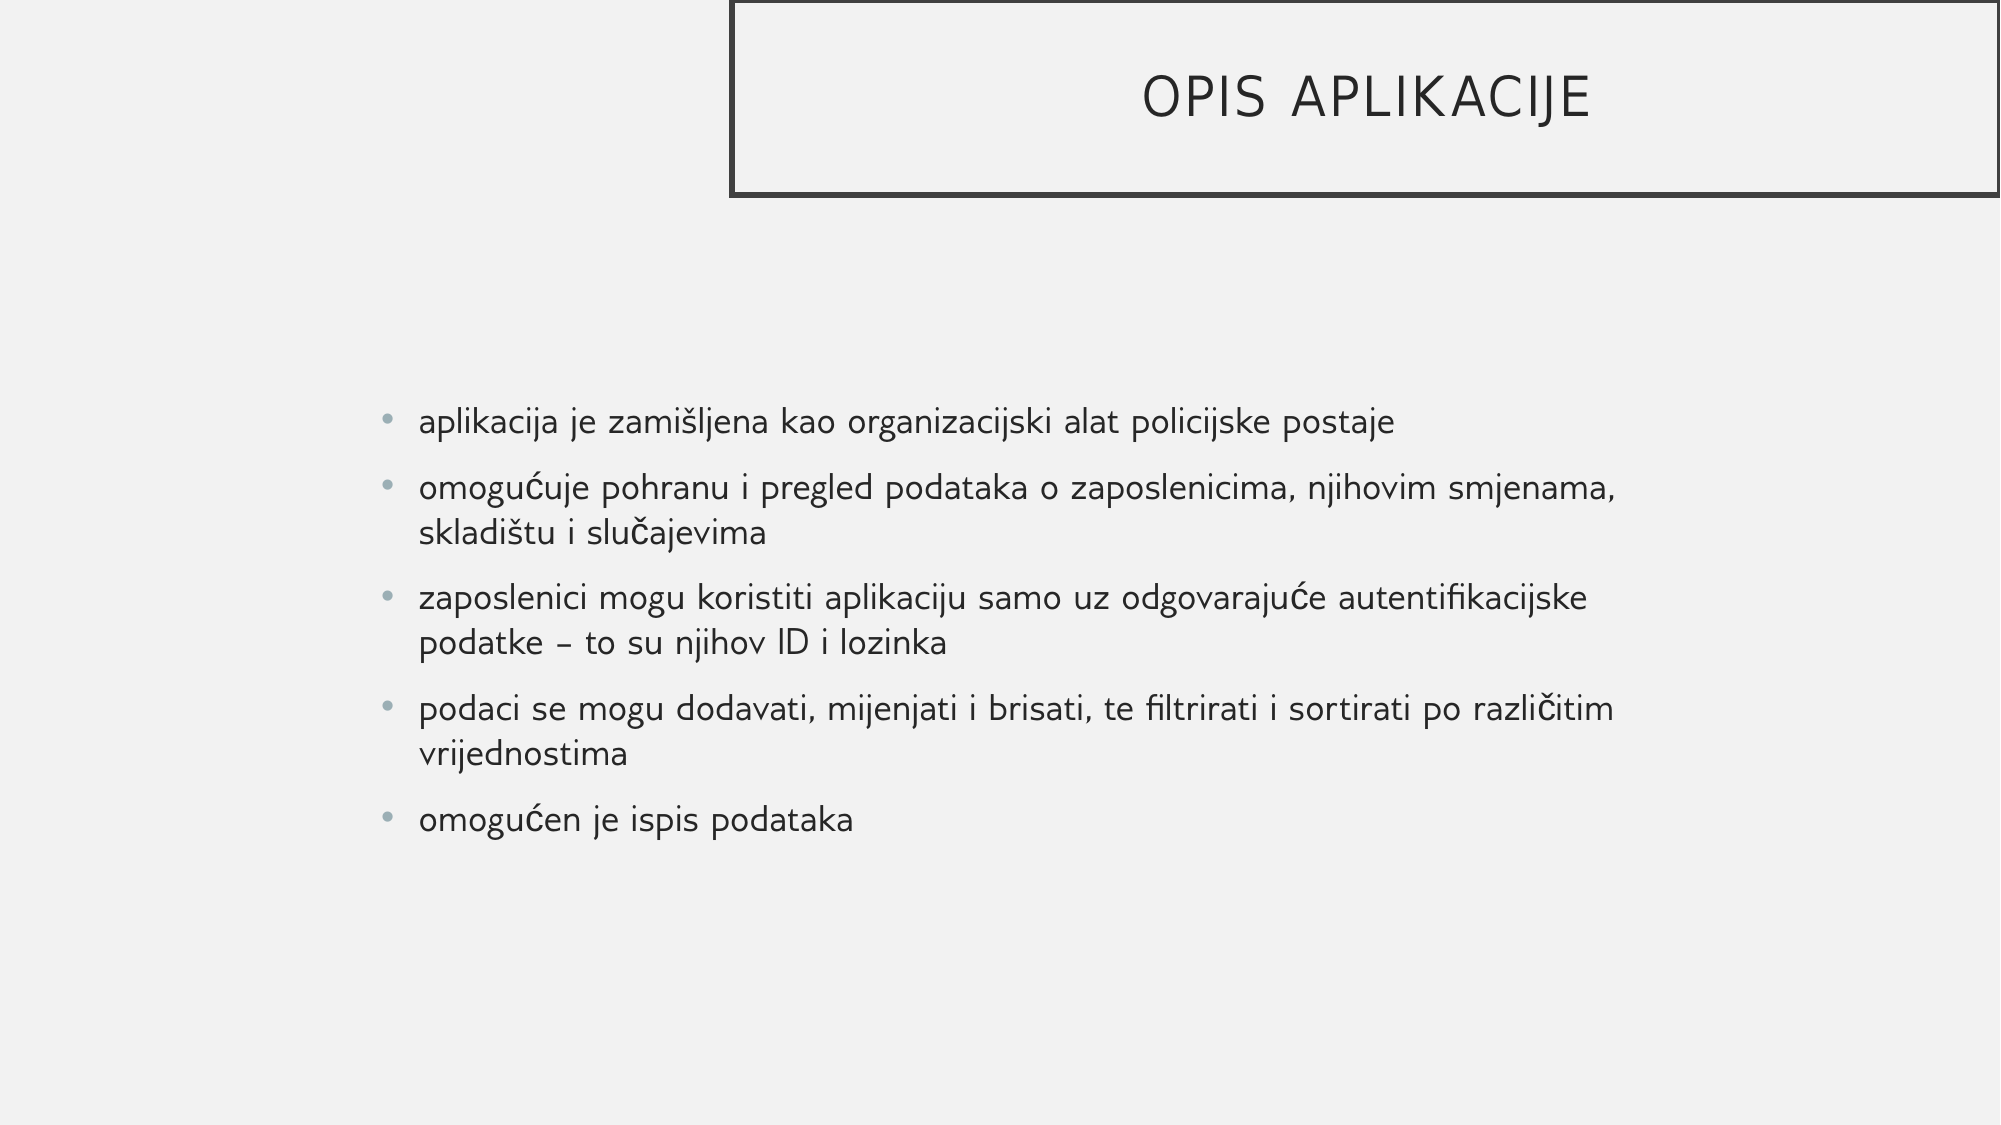

# Opis aplikacije
aplikacija je zamišljena kao organizacijski alat policijske postaje
omogućuje pohranu i pregled podataka o zaposlenicima, njihovim smjenama, skladištu i slučajevima
zaposlenici mogu koristiti aplikaciju samo uz odgovarajuće autentifikacijske podatke – to su njihov ID i lozinka
podaci se mogu dodavati, mijenjati i brisati, te filtrirati i sortirati po različitim vrijednostima
omogućen je ispis podataka